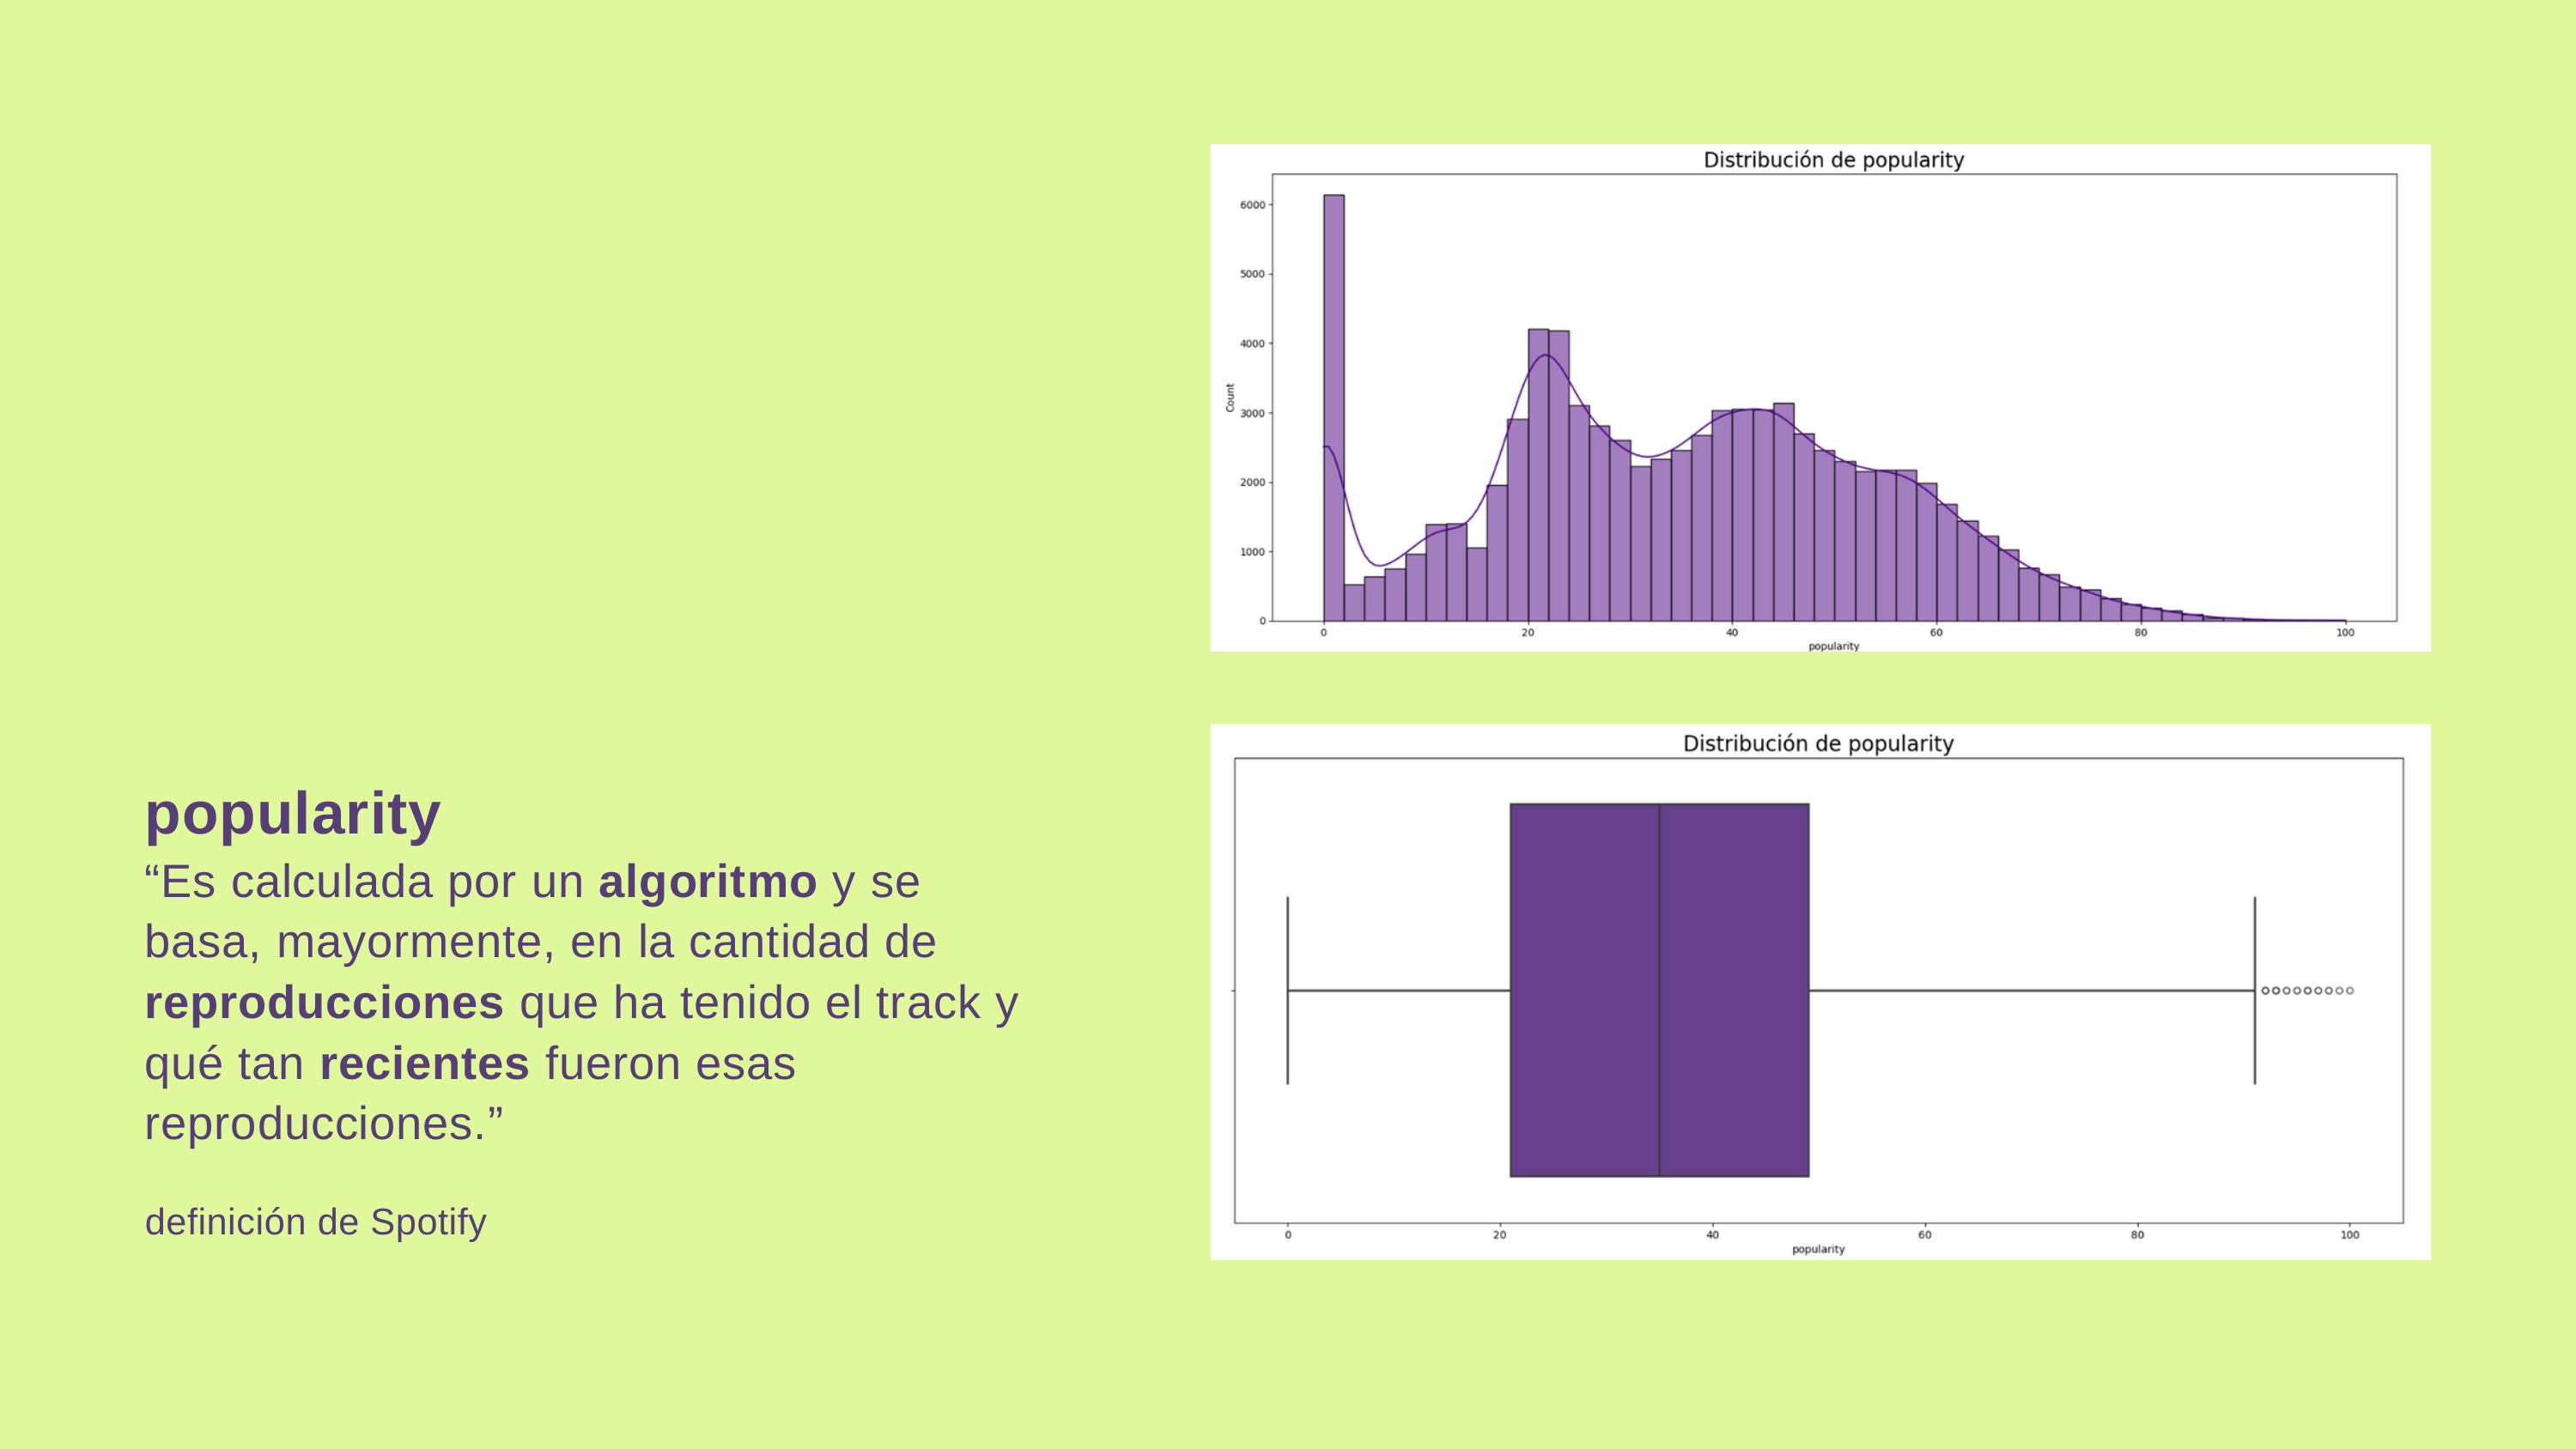

popularity
“Es calculada por un algoritmo y se basa, mayormente, en la cantidad de reproducciones que ha tenido el track y qué tan recientes fueron esas reproducciones.”
definición de Spotify